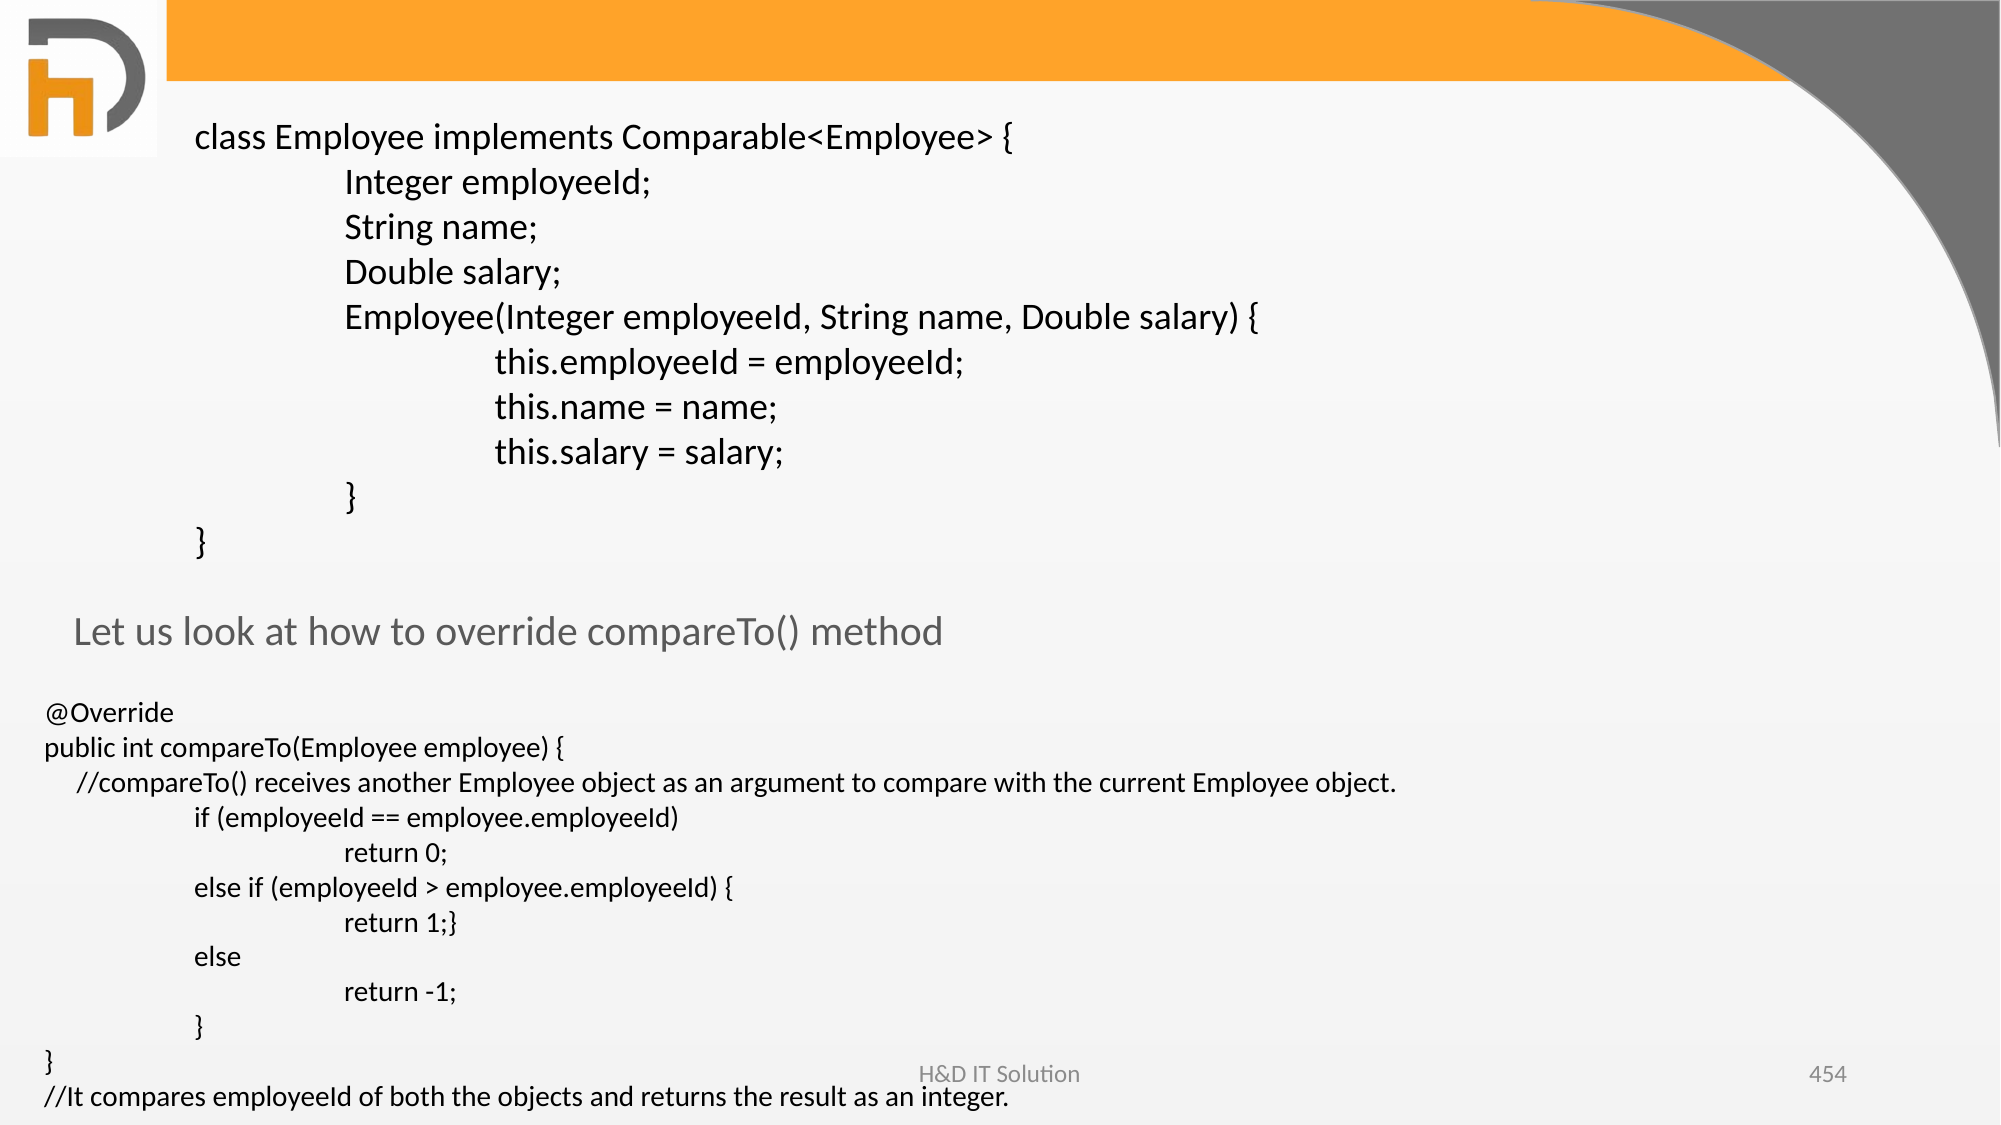

class Employee implements Comparable<Employee> {
	Integer employeeId;
	String name;
	Double salary;
	Employee(Integer employeeId, String name, Double salary) {
		this.employeeId = employeeId;
		this.name = name;
		this.salary = salary;
	}
}
Let us look at how to override compareTo() method
@Override
public int compareTo(Employee employee) {
     //compareTo() receives another Employee object as an argument to compare with the current Employee object.
	if (employeeId == employee.employeeId)
		return 0;
	else if (employeeId > employee.employeeId) {
		return 1;}
	else
		return -1;
	}
}
//It compares employeeId of both the objects and returns the result as an integer.
H&D IT Solution
454